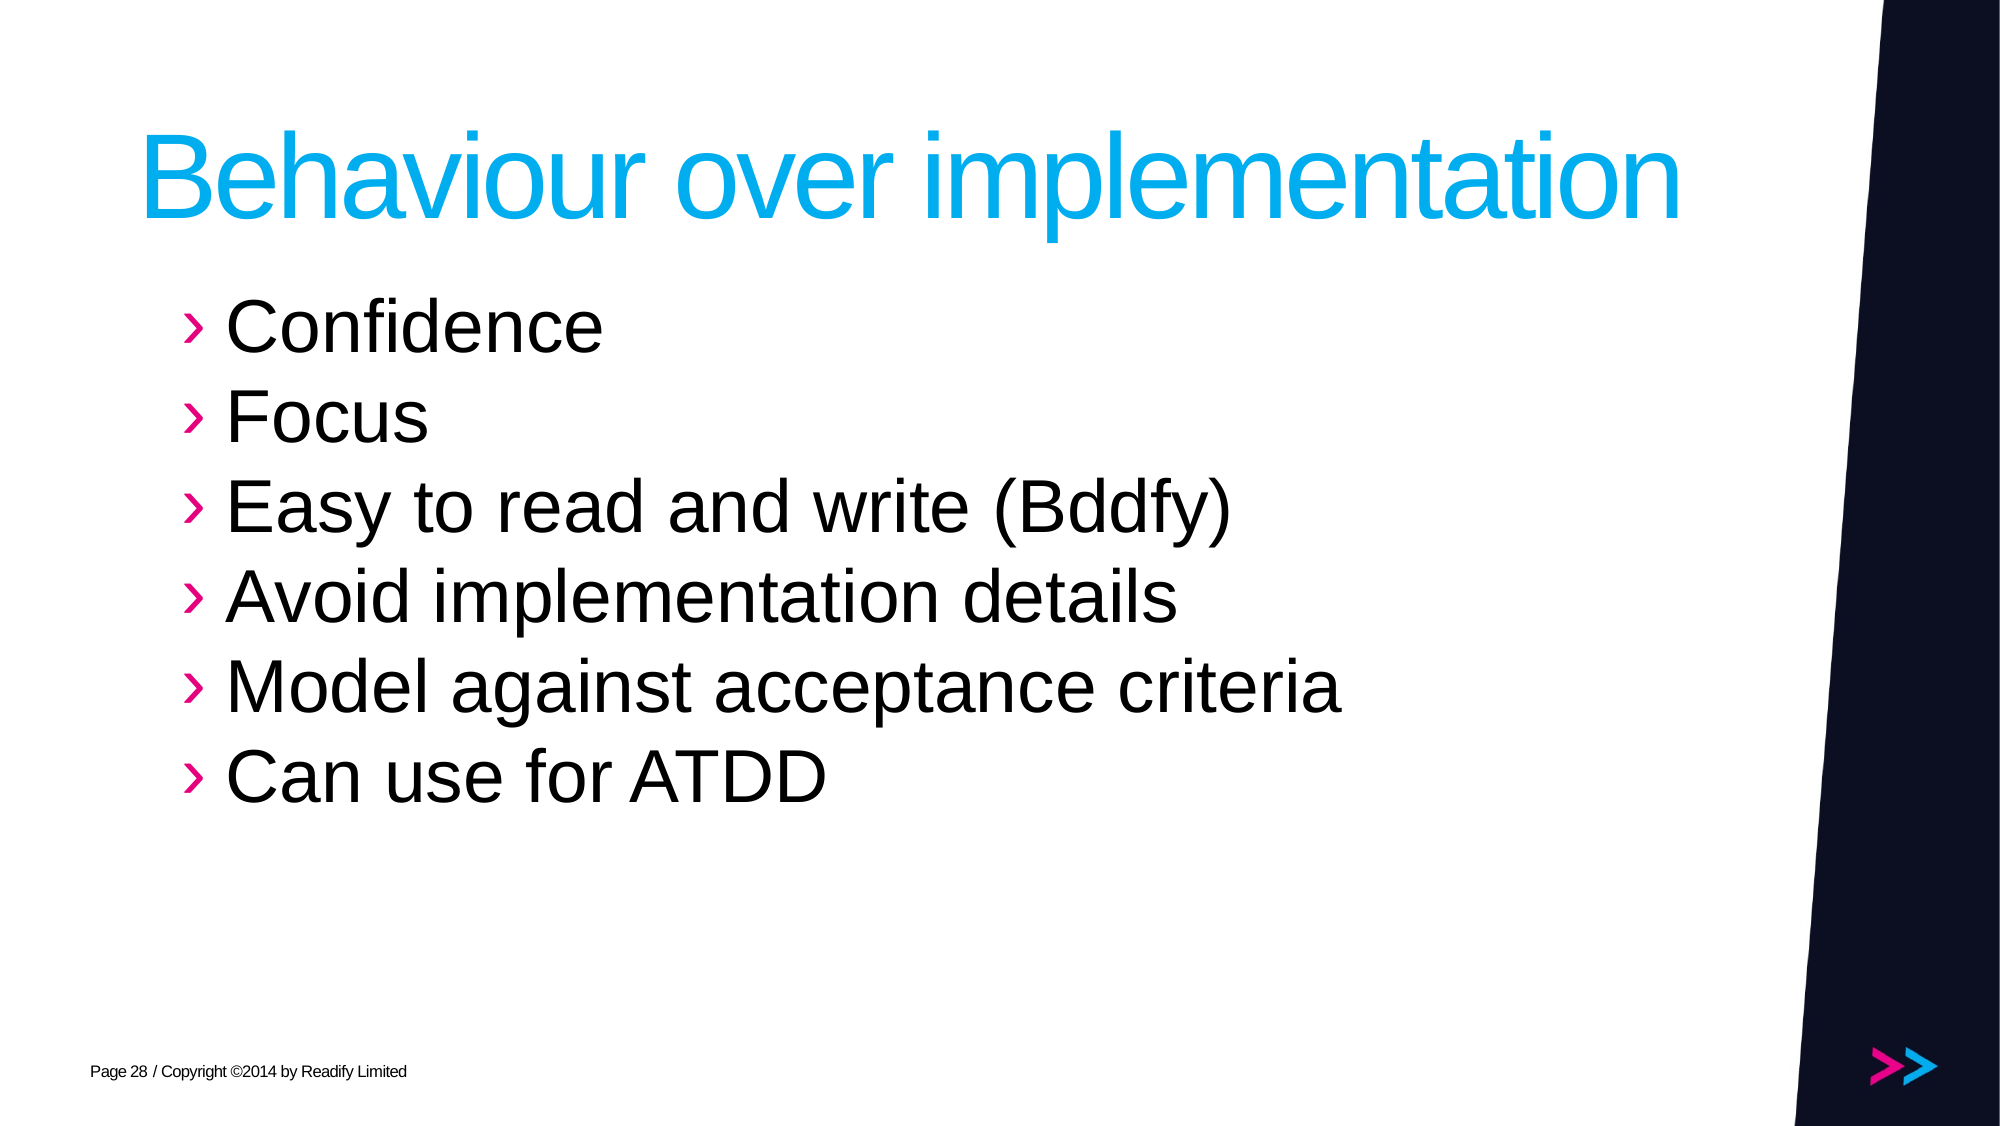

# Behaviour over implementation
Confidence
Focus
Easy to read and write (Bddfy)
Avoid implementation details
Model against acceptance criteria
Can use for ATDD
28
/ Copyright ©2014 by Readify Limited